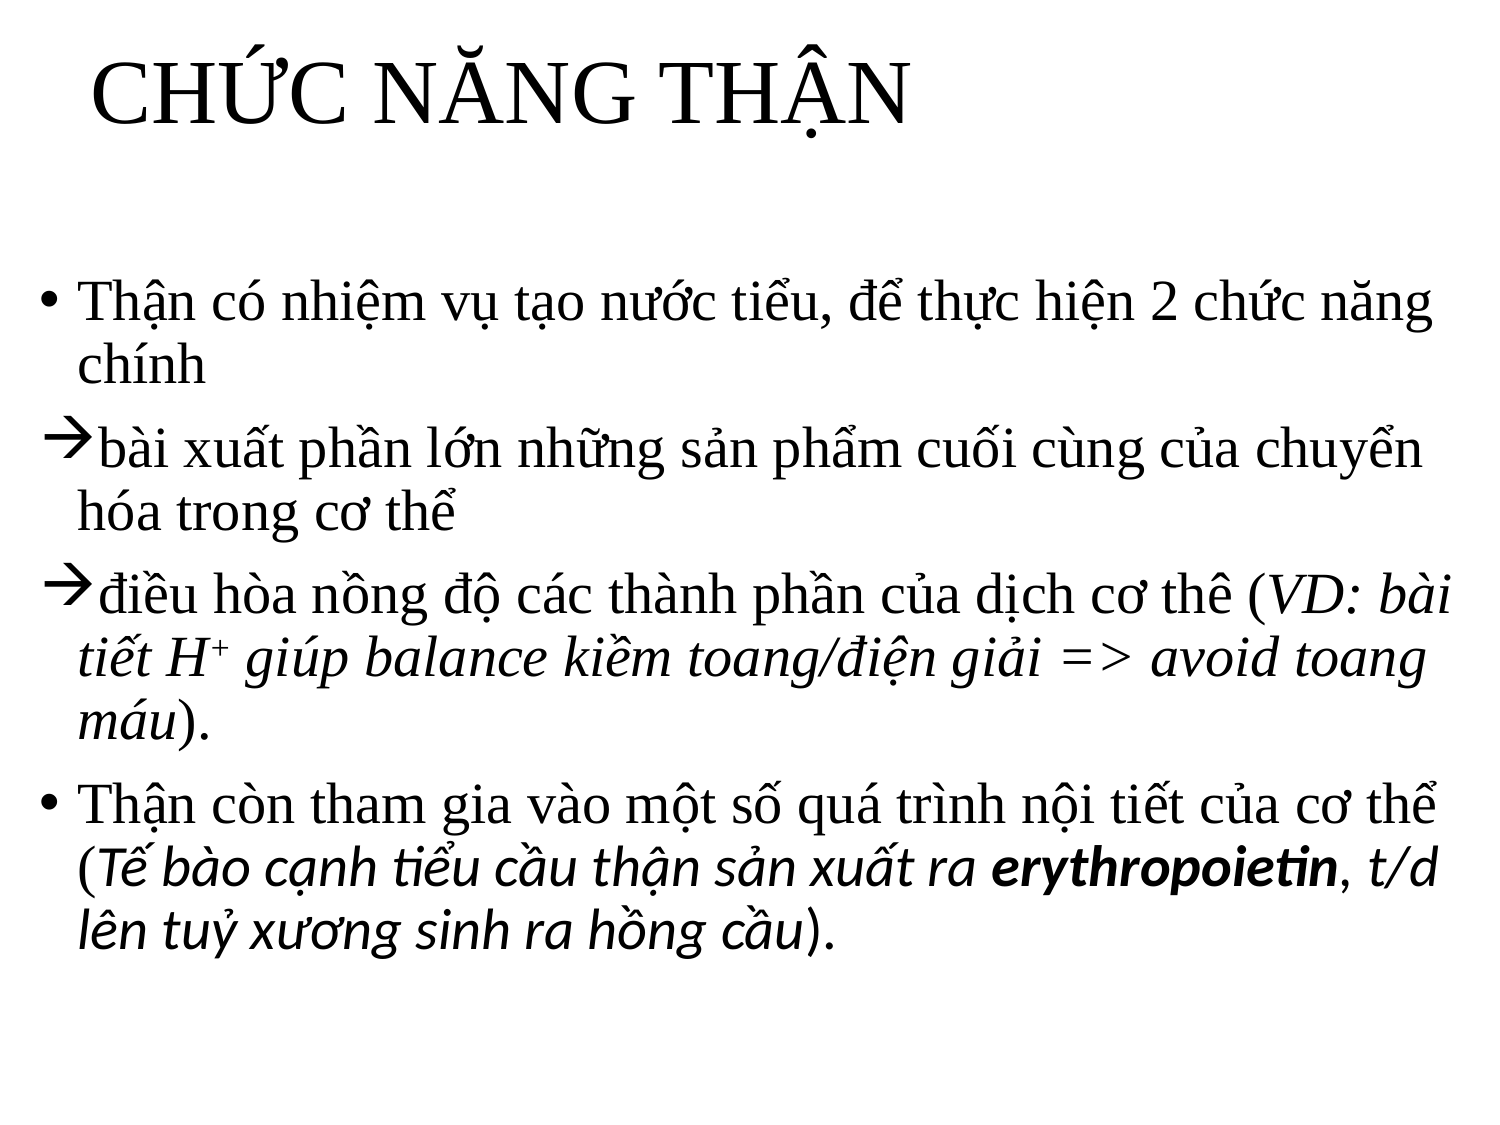

# CHỨC NĂNG THẬN
Thận có nhiệm vụ tạo nước tiểu, để thực hiện 2 chức năng chính
bài xuất phần lớn những sản phẩm cuối cùng của chuyển hóa trong cơ thể
điều hòa nồng độ các thành phần của dịch cơ thê (VD: bài tiết H+ giúp balance kiềm toang/điện giải => avoid toang máu).
Thận còn tham gia vào một số quá trình nội tiết của cơ thể (Tế bào cạnh tiểu cầu thận sản xuất ra erythropoietin, t/d lên tuỷ xương sinh ra hồng cầu).